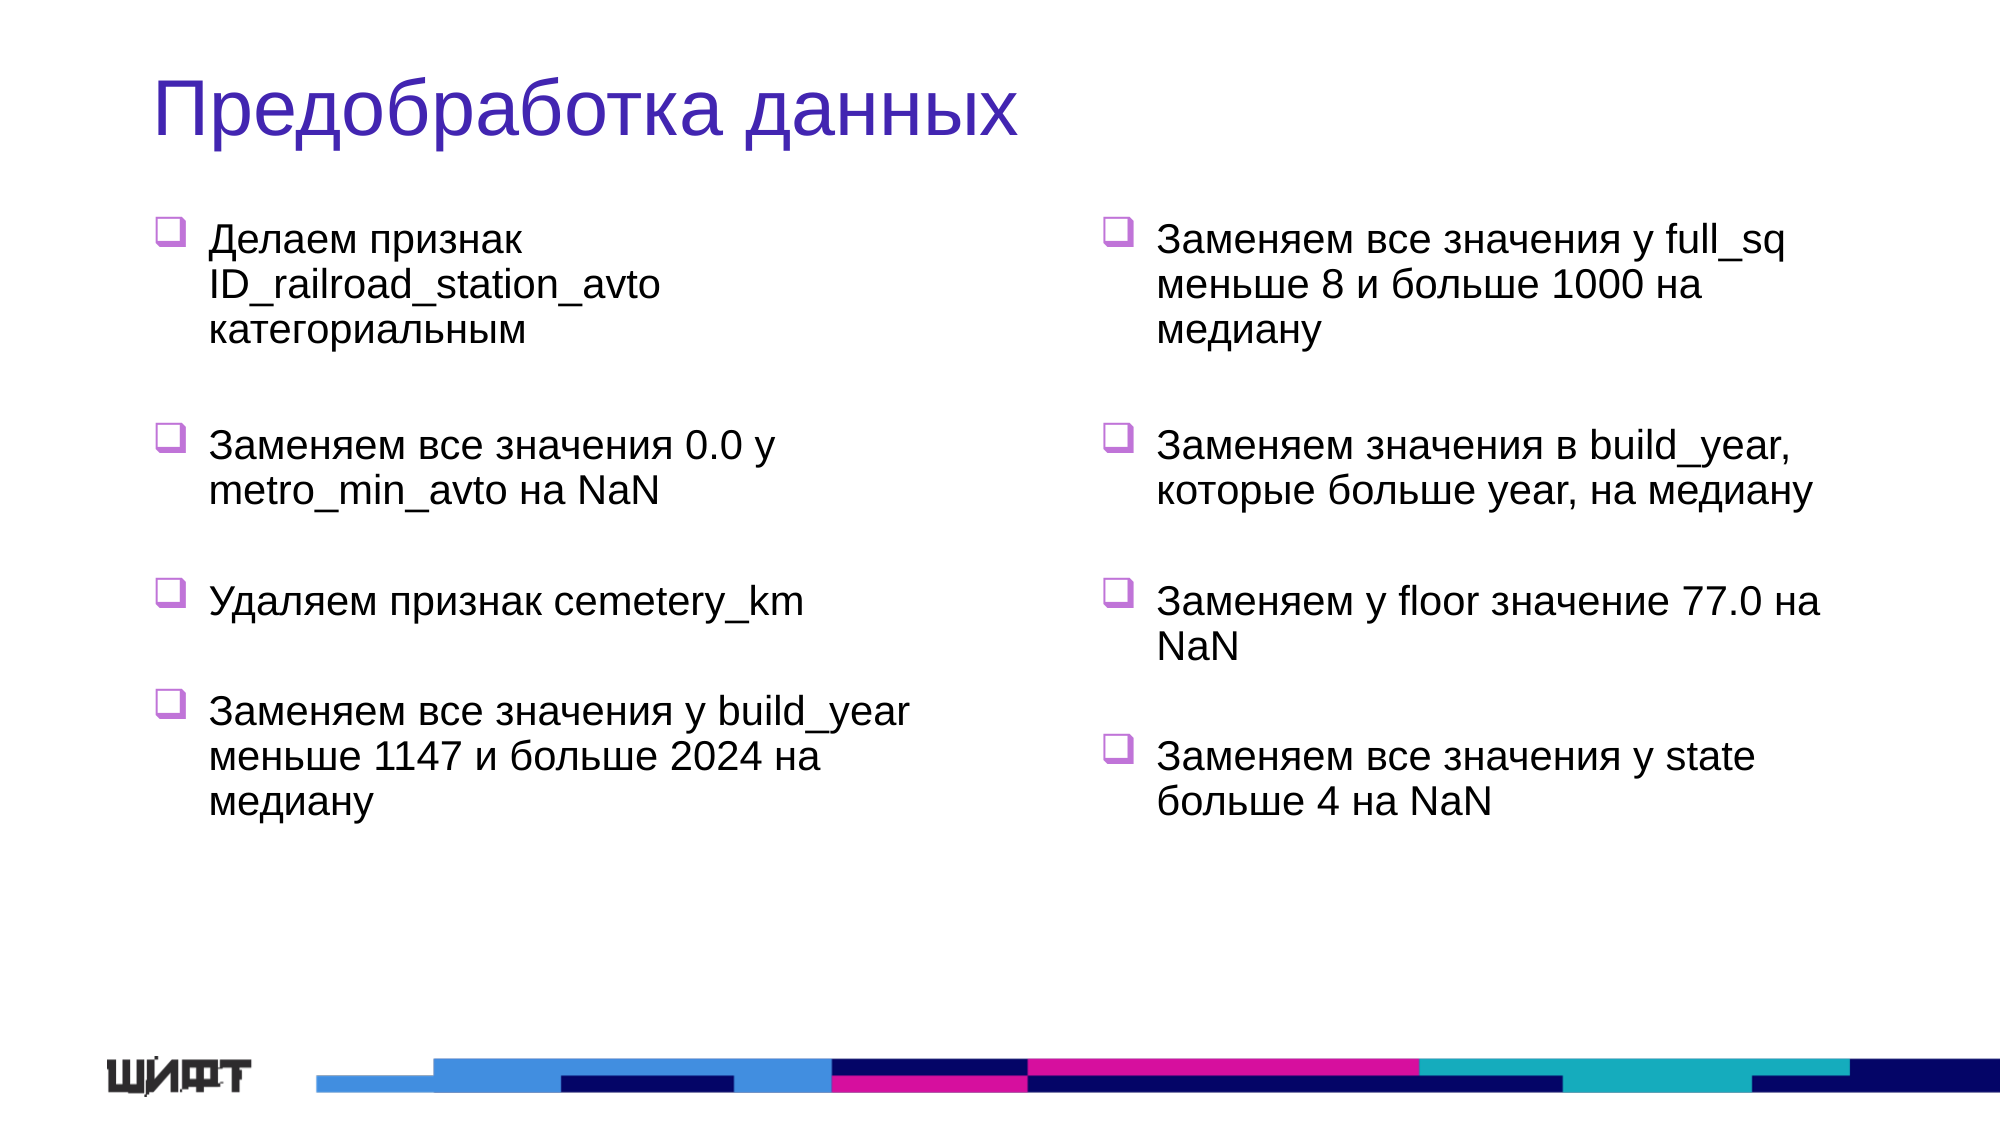

# Предобработка данных
Делаем признак ID_railroad_station_avto категориальным
Заменяем все значения 0.0 у metro_min_avto на NaN
Удаляем признак cemetery_km
Заменяем все значения у build_year меньше 1147 и больше 2024 на медиану
Заменяем все значения у full_sq меньше 8 и больше 1000 на медиану
Заменяем значения в build_year, которые больше year, на медиану
Заменяем у floor значение 77.0 на NaN
Заменяем все значения у state больше 4 на NaN